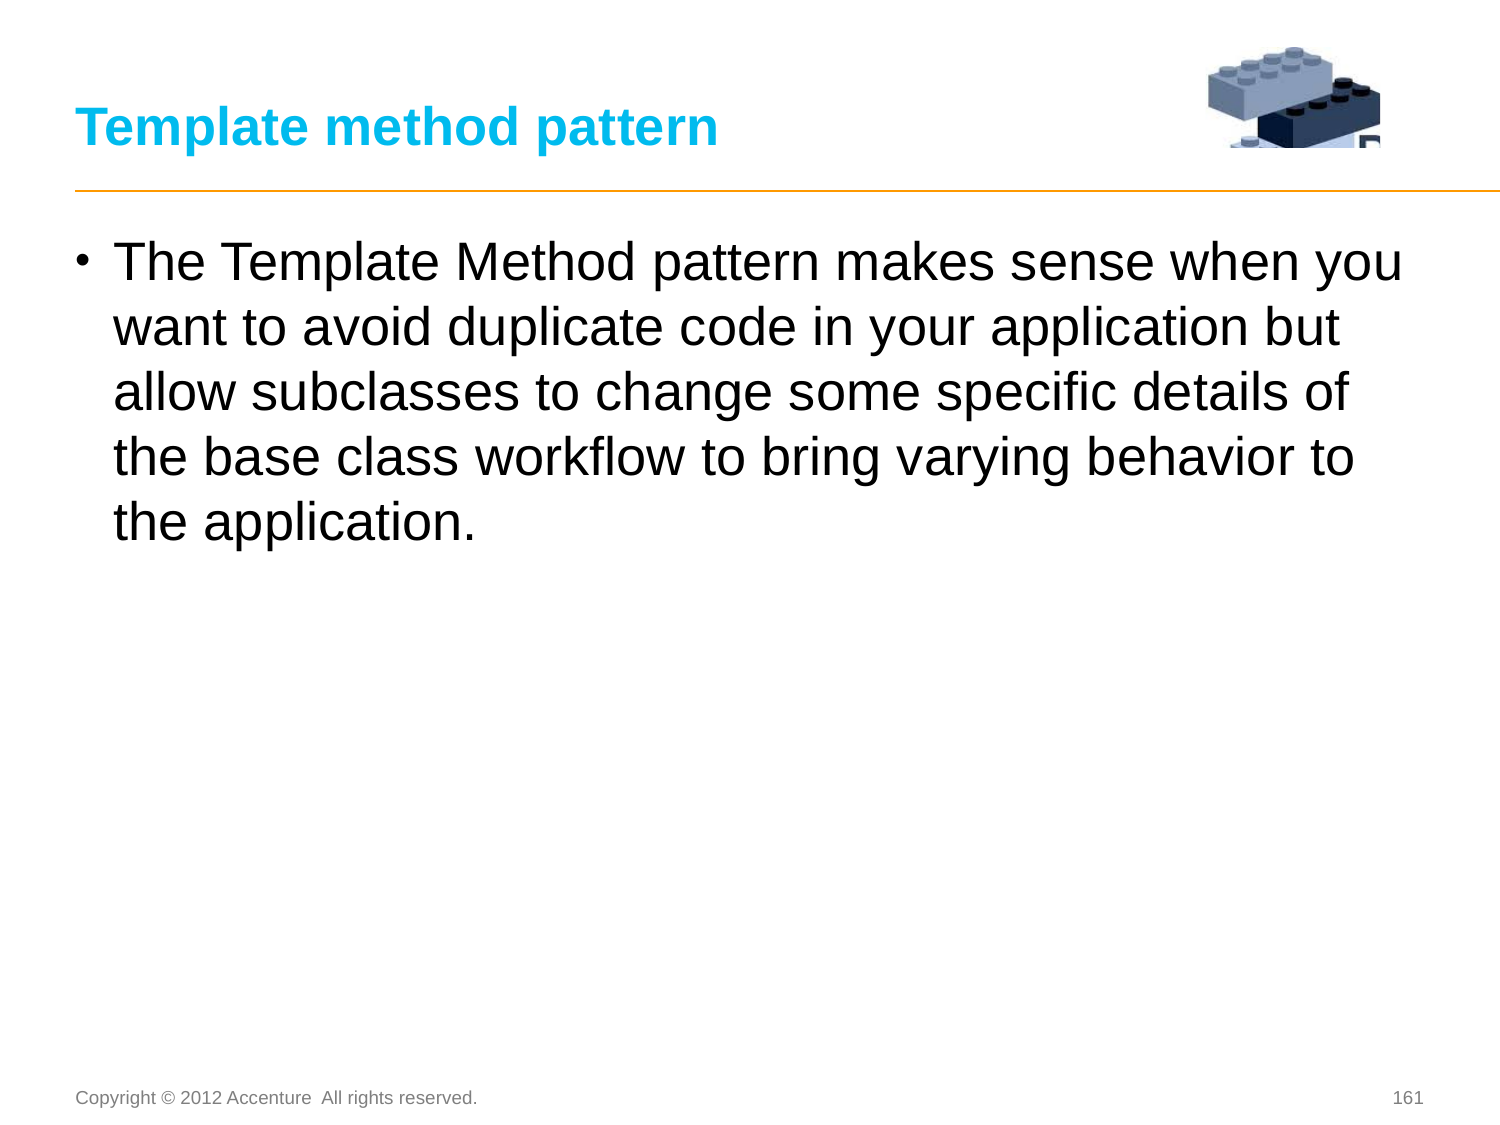

# Template method pattern
The Template Method pattern makes sense when you want to avoid duplicate code in your application but allow subclasses to change some specific details of the base class workflow to bring varying behavior to the application.